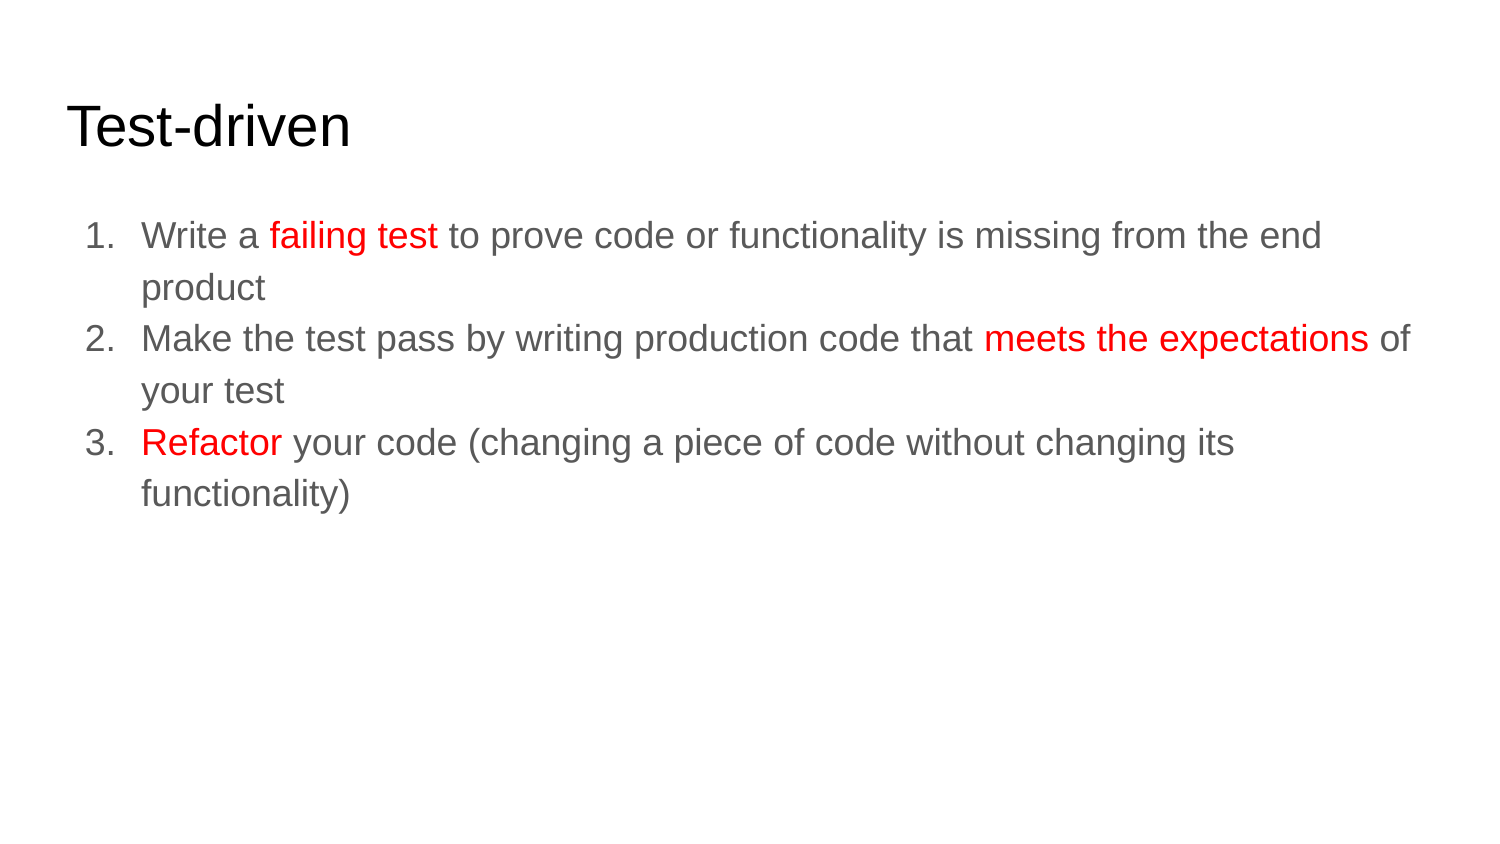

# Test-driven
Write a failing test to prove code or functionality is missing from the end product
Make the test pass by writing production code that meets the expectations of your test
Refactor your code (changing a piece of code without changing its functionality)